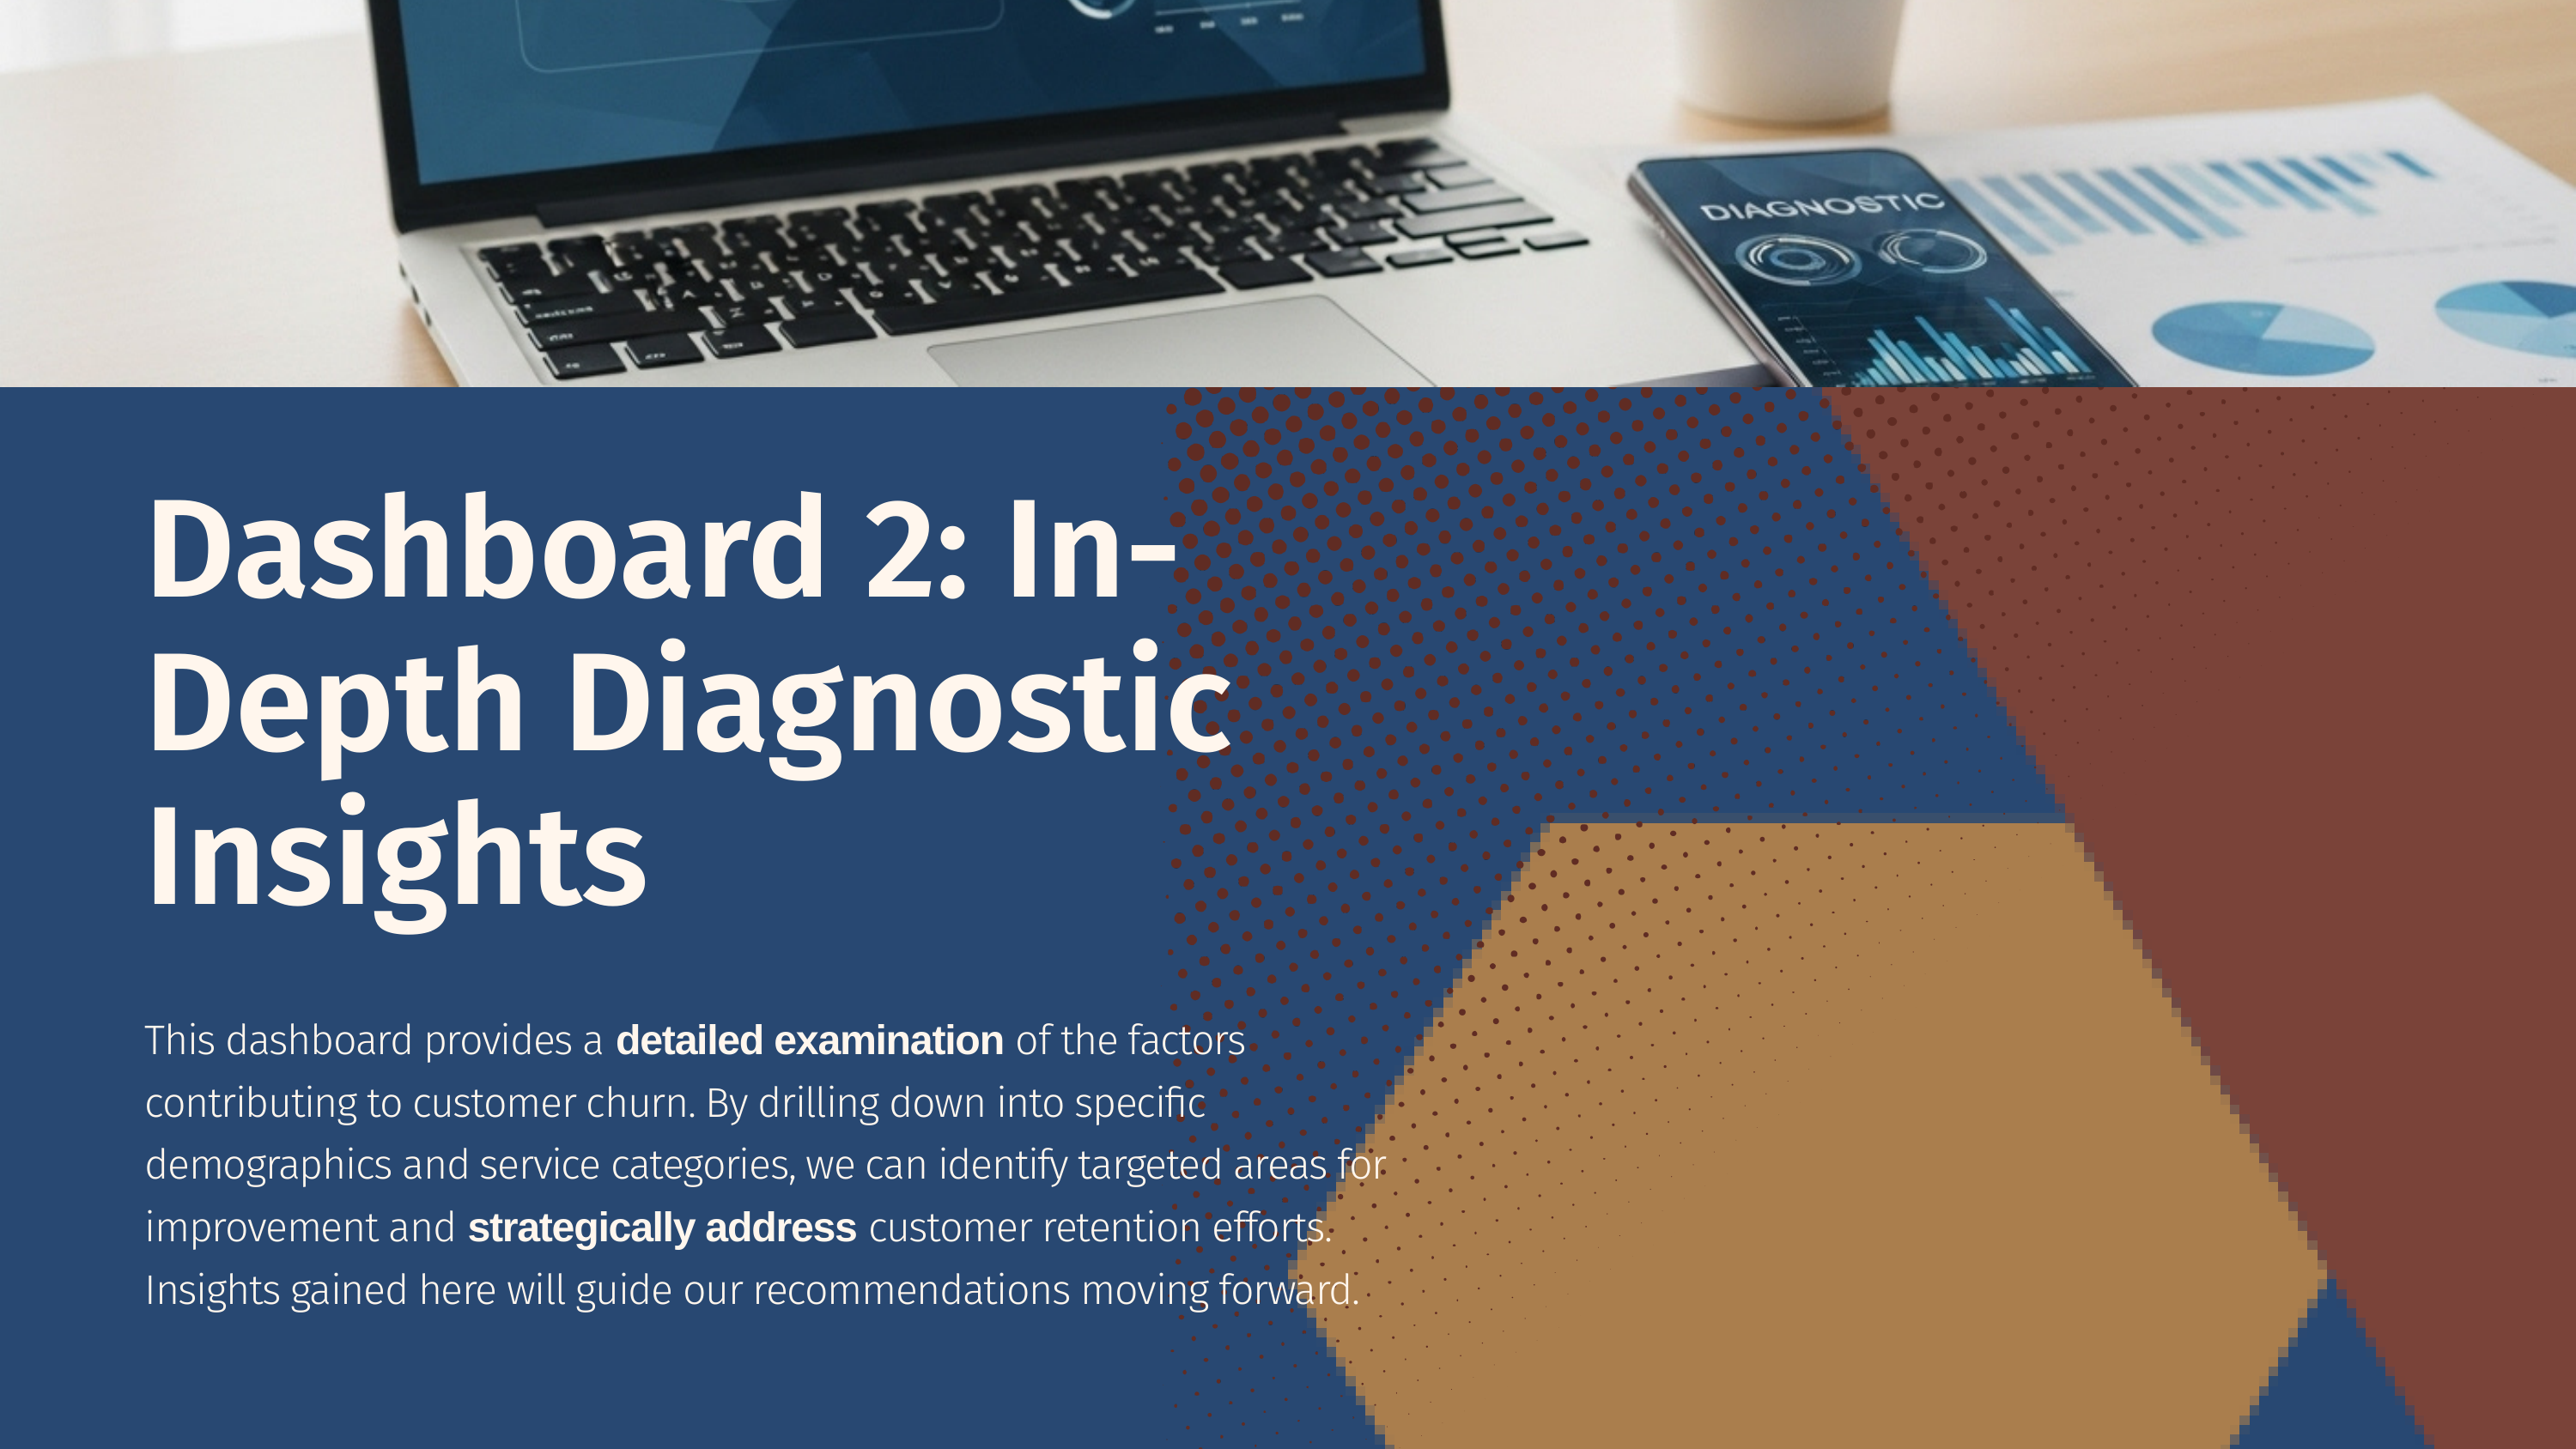

Dashboard 2: In-Depth Diagnostic Insights
This dashboard provides a detailed examination of the factors contributing to customer churn. By drilling down into specific demographics and service categories, we can identify targeted areas for improvement and strategically address customer retention efforts. Insights gained here will guide our recommendations moving forward.